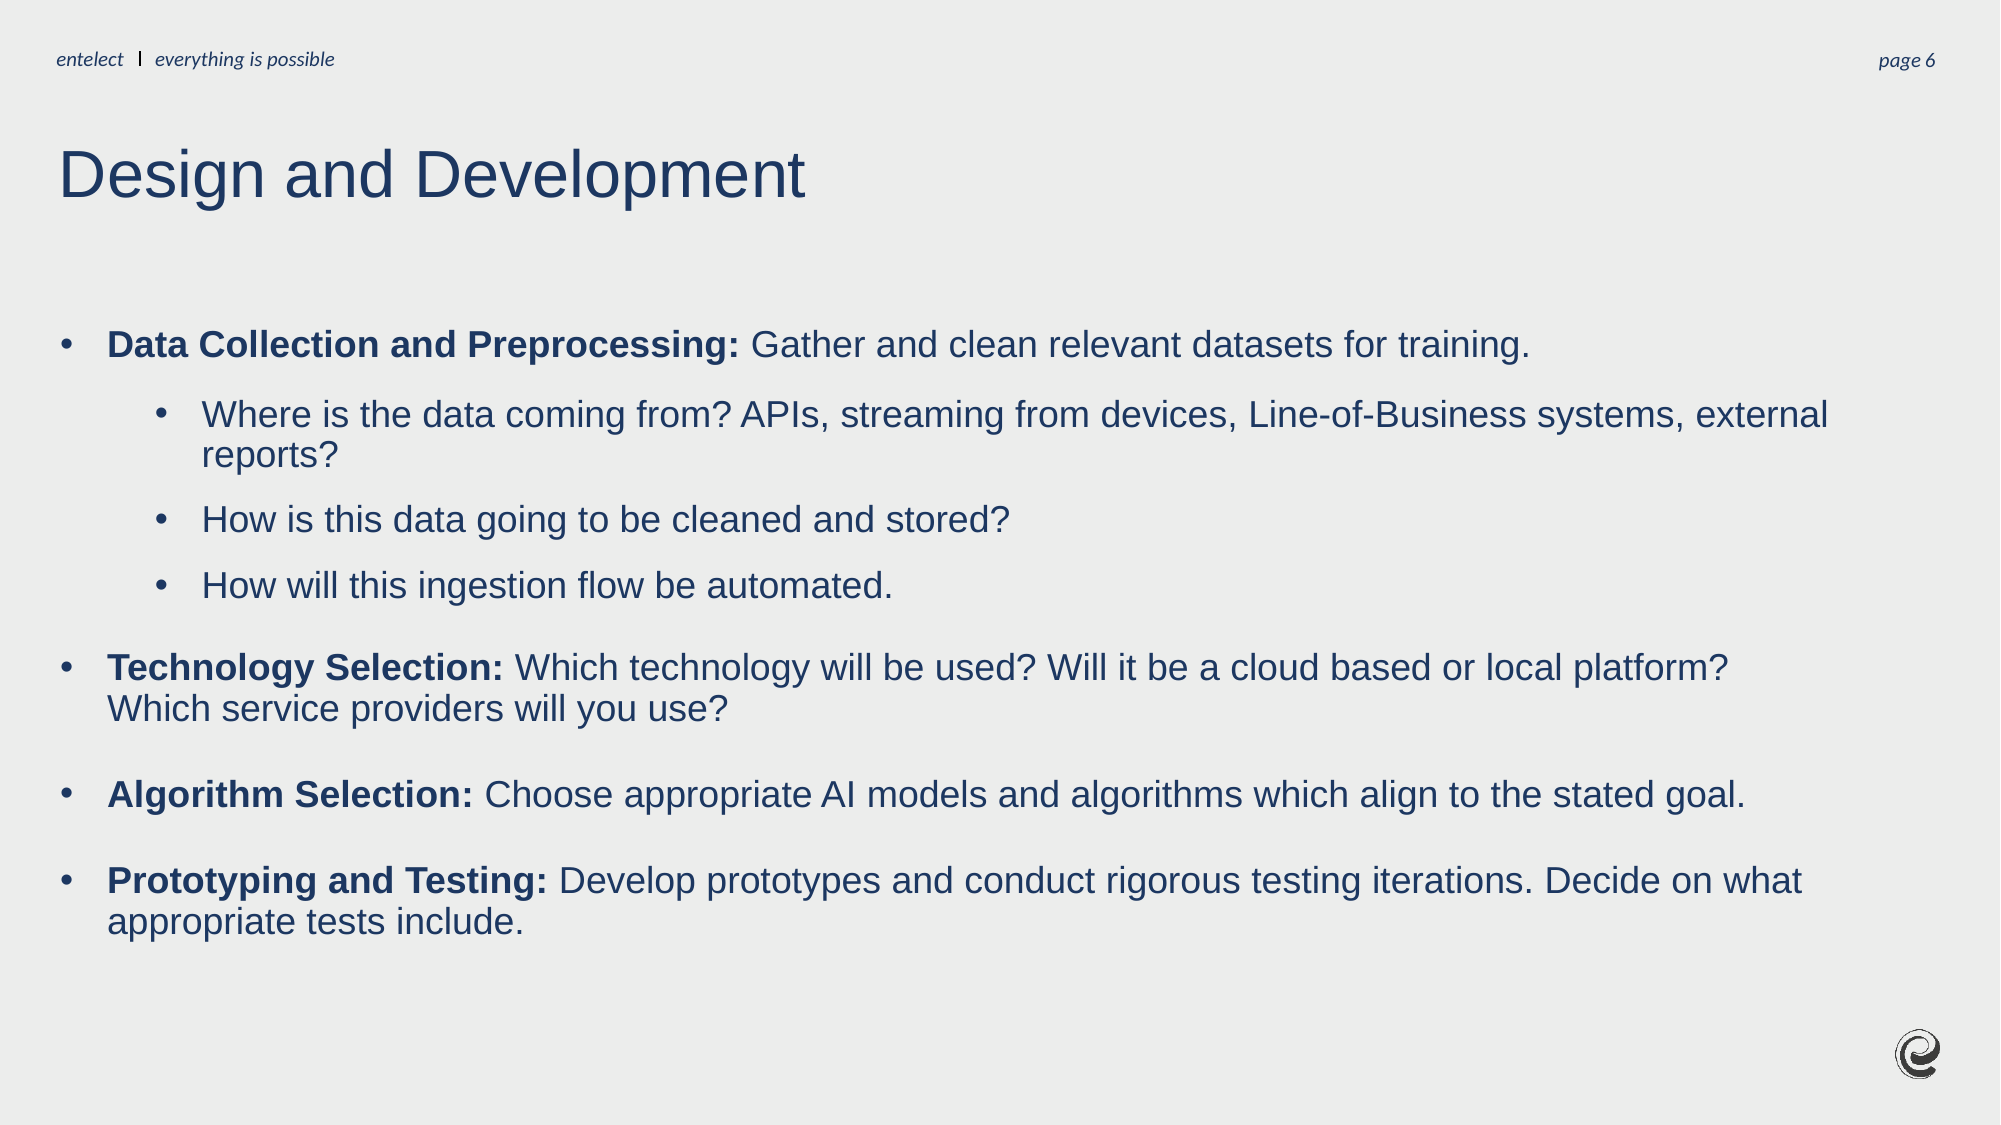

page
6
# Design and Development

Data Collection and Preprocessing: Gather and clean relevant datasets for training.
Where is the data coming from? APIs, streaming from devices, Line-of-Business systems, external reports?
How is this data going to be cleaned and stored?
How will this ingestion flow be automated.
Technology Selection: Which technology will be used? Will it be a cloud based or local platform? Which service providers will you use?
Algorithm Selection: Choose appropriate AI models and algorithms which align to the stated goal.
Prototyping and Testing: Develop prototypes and conduct rigorous testing iterations. Decide on what appropriate tests include.